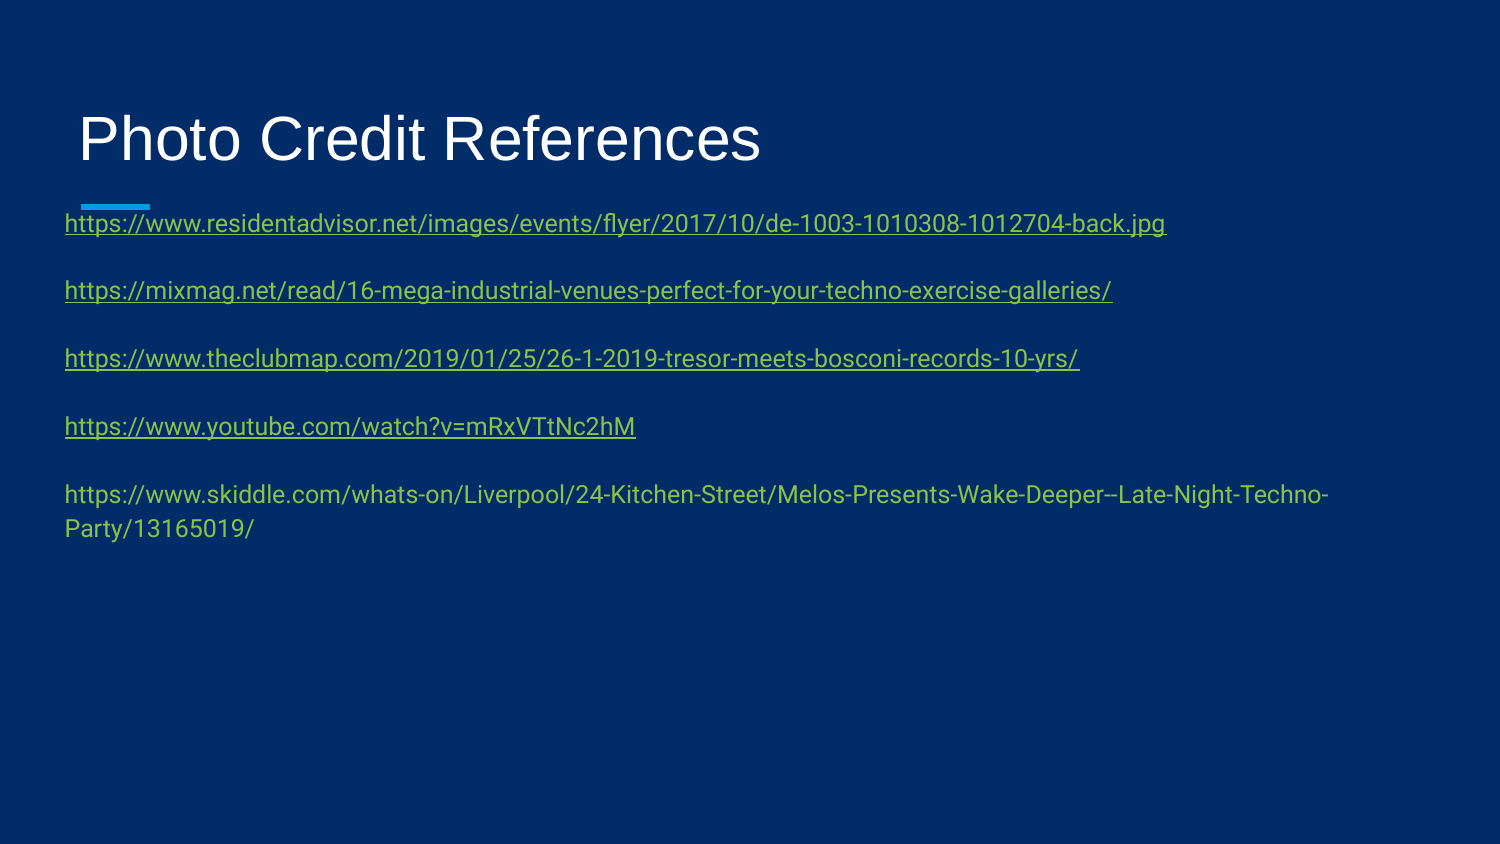

# Photo Credit References
https://www.residentadvisor.net/images/events/flyer/2017/10/de-1003-1010308-1012704-back.jpg
https://mixmag.net/read/16-mega-industrial-venues-perfect-for-your-techno-exercise-galleries/
https://www.theclubmap.com/2019/01/25/26-1-2019-tresor-meets-bosconi-records-10-yrs/
https://www.youtube.com/watch?v=mRxVTtNc2hM
https://www.skiddle.com/whats-on/Liverpool/24-Kitchen-Street/Melos-Presents-Wake-Deeper--Late-Night-Techno-Party/13165019/